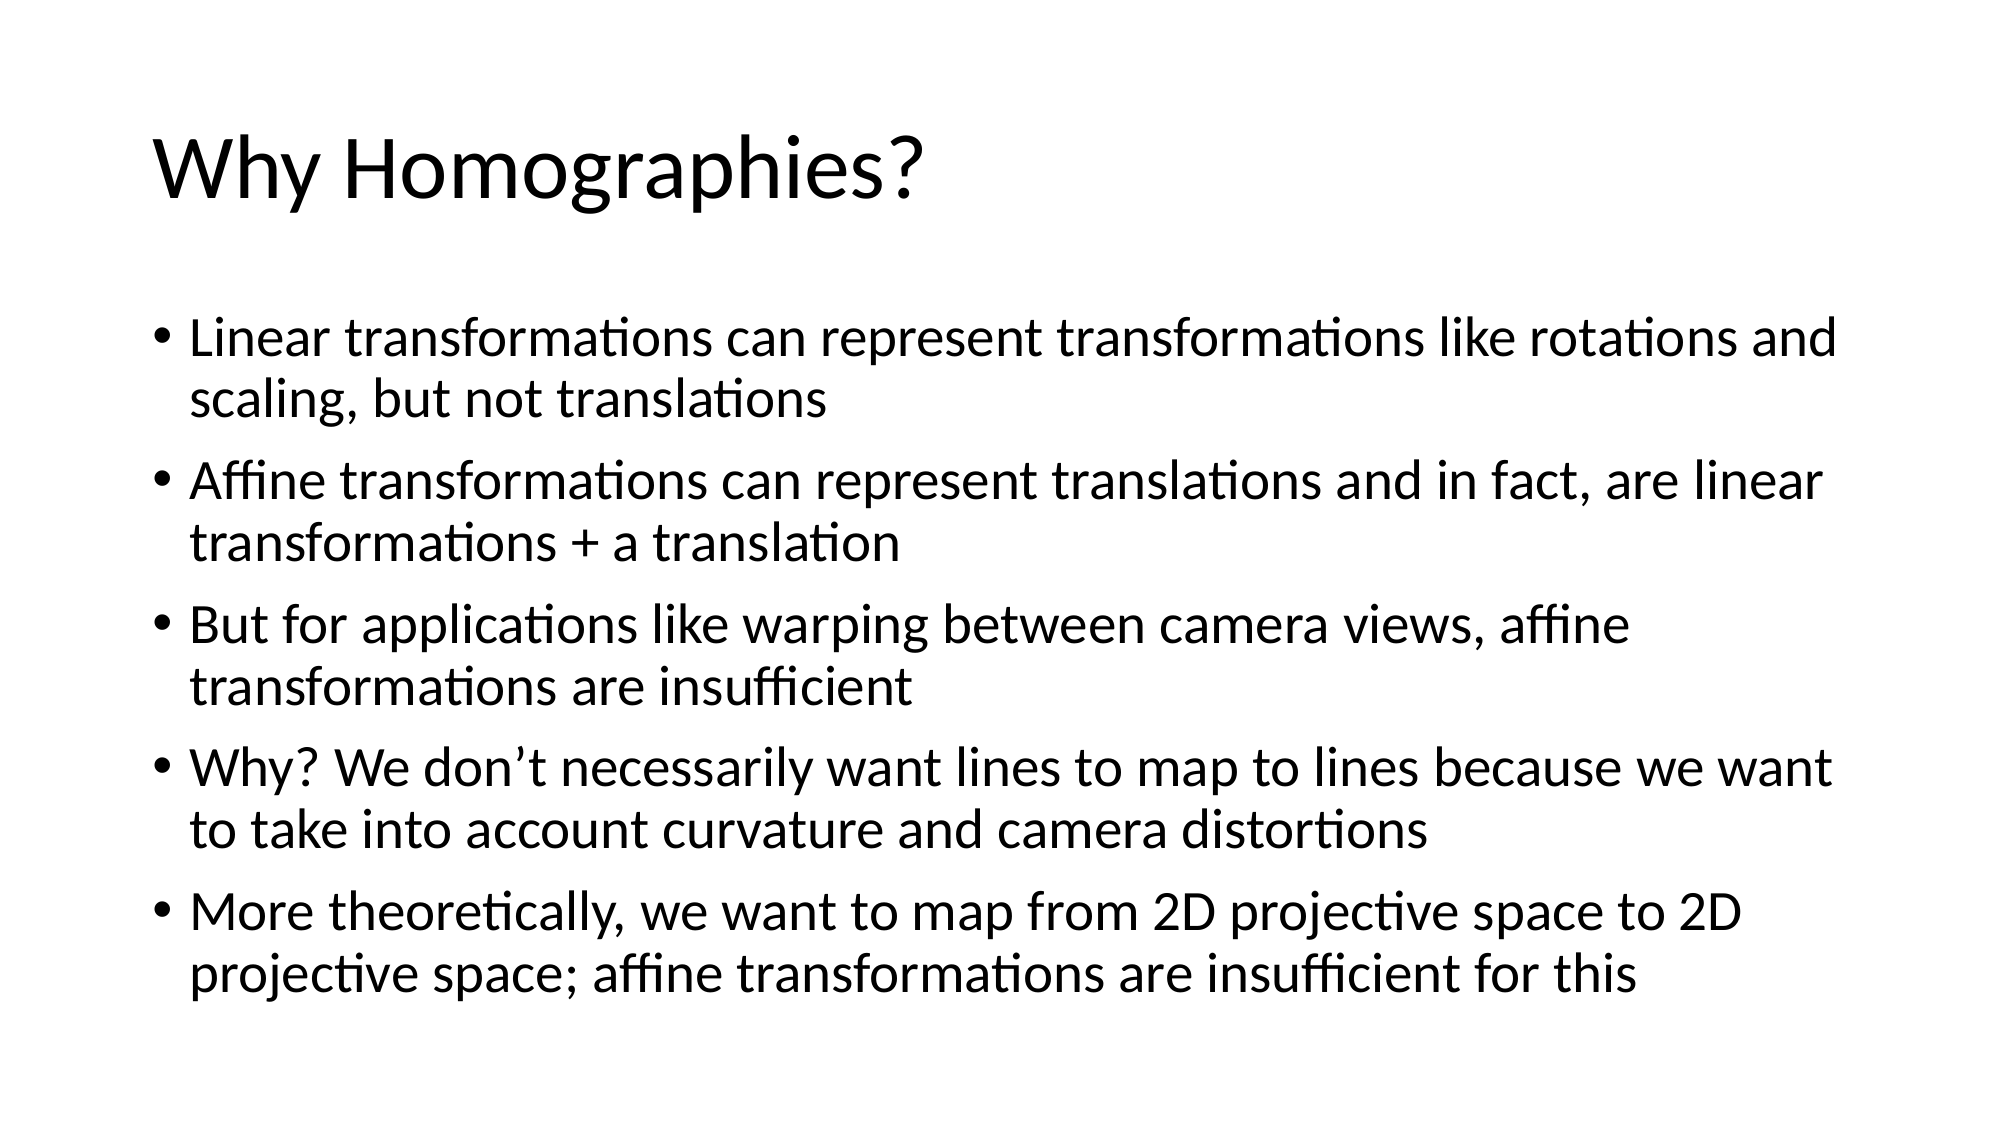

# Why Homographies?
Linear transformations can represent transformations like rotations and scaling, but not translations
Affine transformations can represent translations and in fact, are linear transformations + a translation
But for applications like warping between camera views, affine transformations are insufficient
Why? We don’t necessarily want lines to map to lines because we want to take into account curvature and camera distortions
More theoretically, we want to map from 2D projective space to 2D projective space; affine transformations are insufficient for this